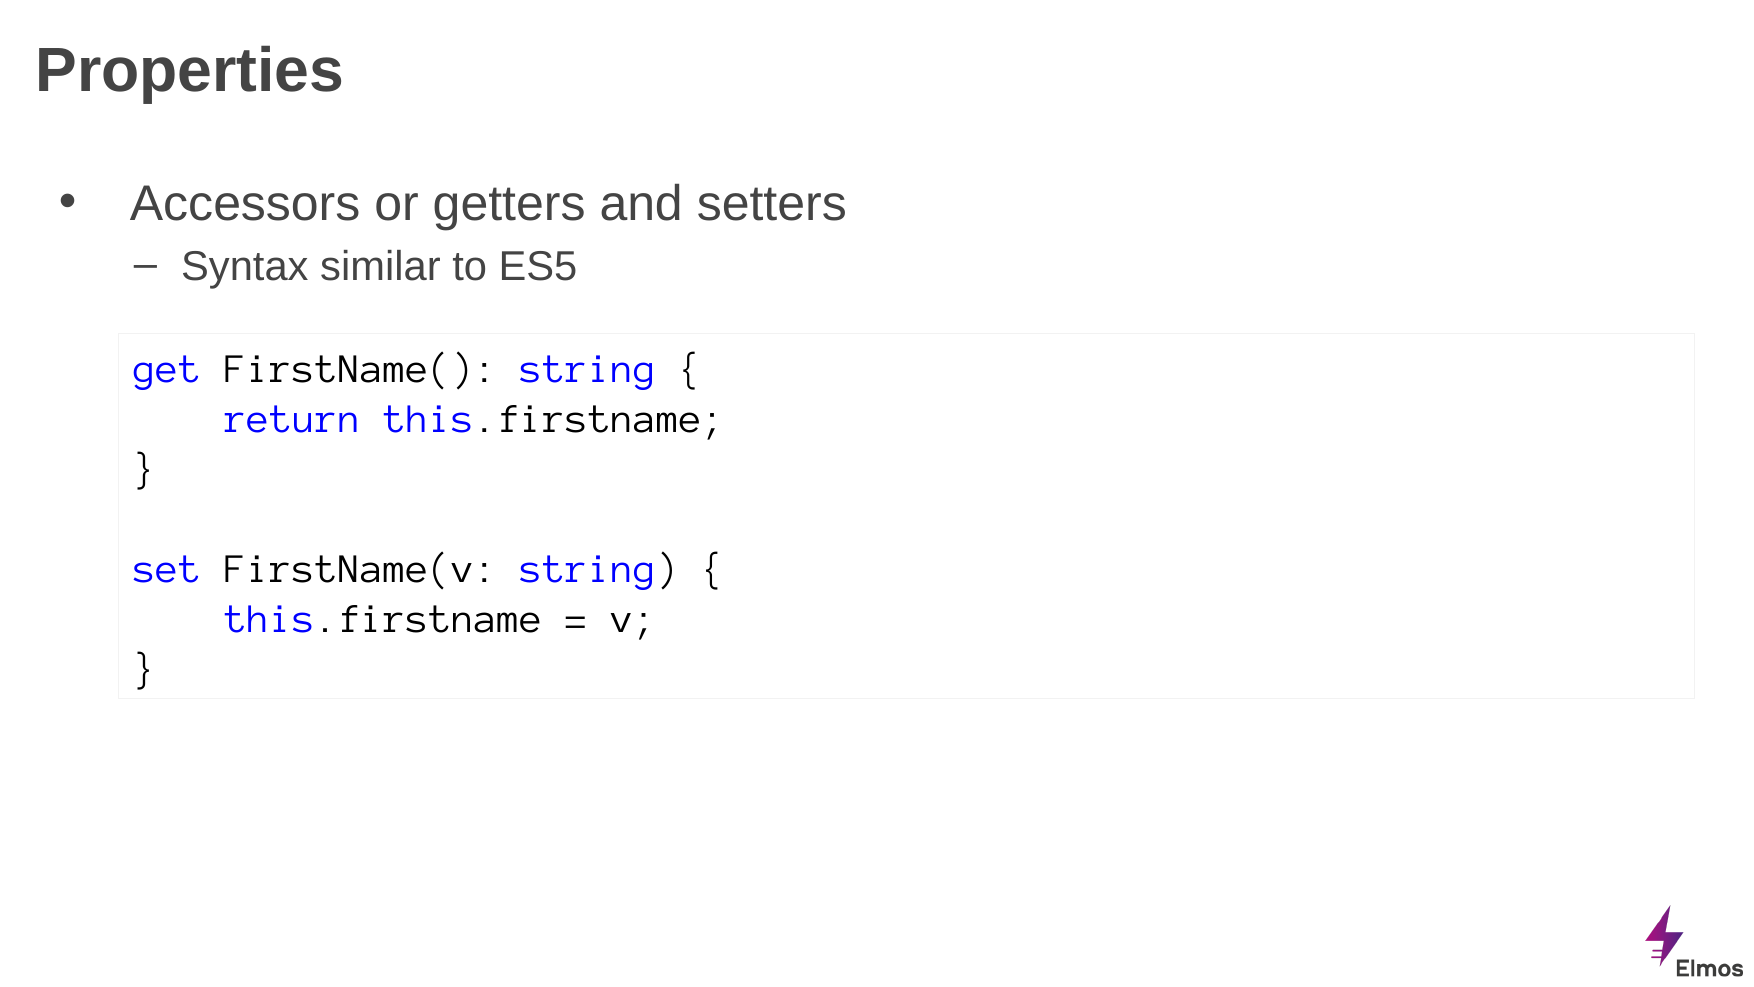

# Properties
Accessors or getters and setters
Syntax similar to ES5

get FirstName(): string {
    return this.firstname;
}

set FirstName(v: string) {
    this.firstname = v;
}